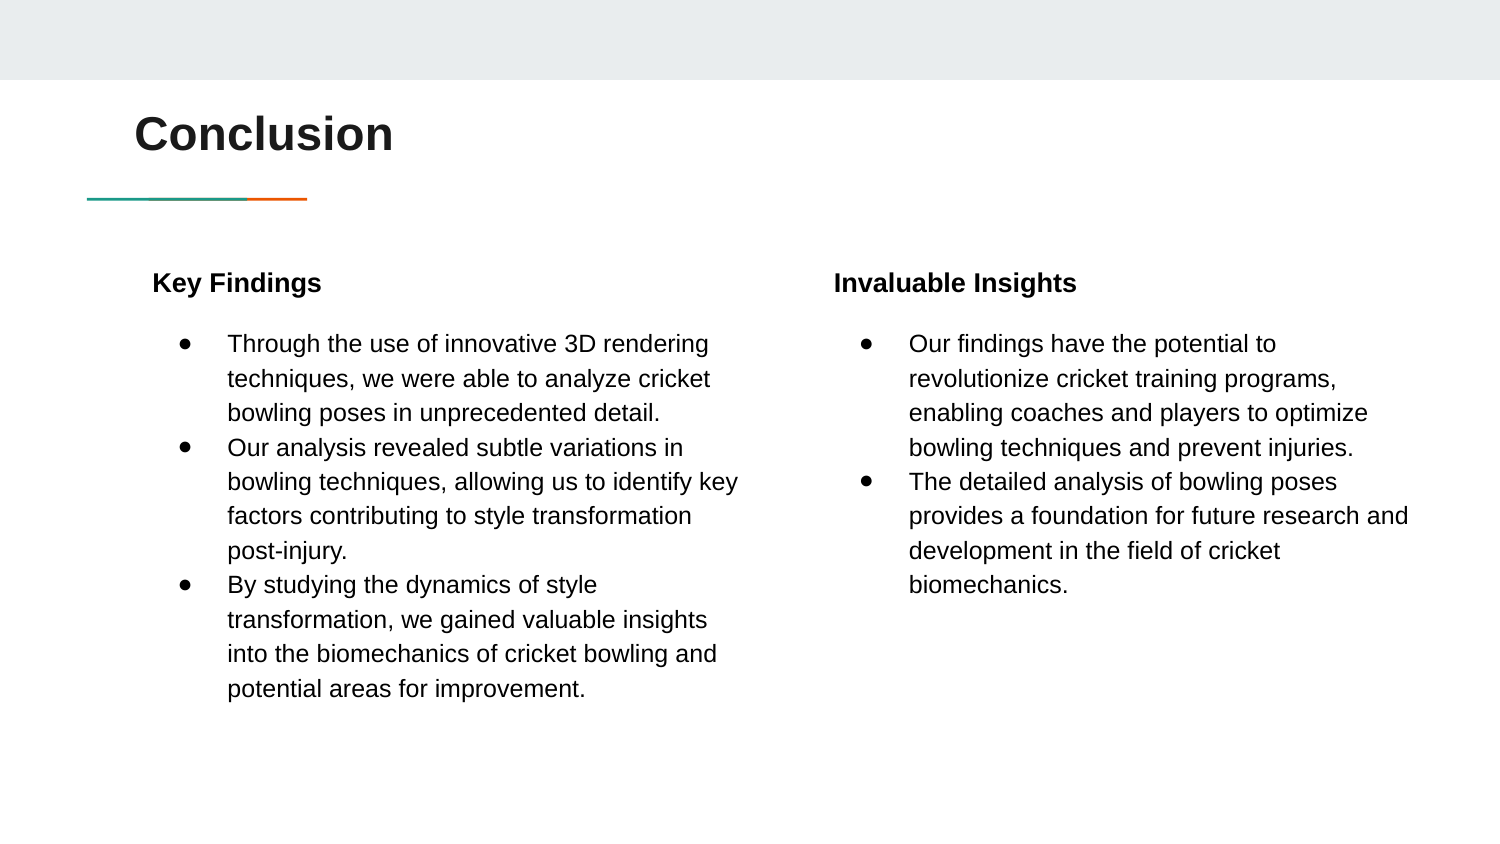

# Conclusion
Key Findings
Through the use of innovative 3D rendering techniques, we were able to analyze cricket bowling poses in unprecedented detail.
Our analysis revealed subtle variations in bowling techniques, allowing us to identify key factors contributing to style transformation post-injury.
By studying the dynamics of style transformation, we gained valuable insights into the biomechanics of cricket bowling and potential areas for improvement.

Invaluable Insights
Our findings have the potential to revolutionize cricket training programs, enabling coaches and players to optimize bowling techniques and prevent injuries.
The detailed analysis of bowling poses provides a foundation for future research and development in the field of cricket biomechanics.